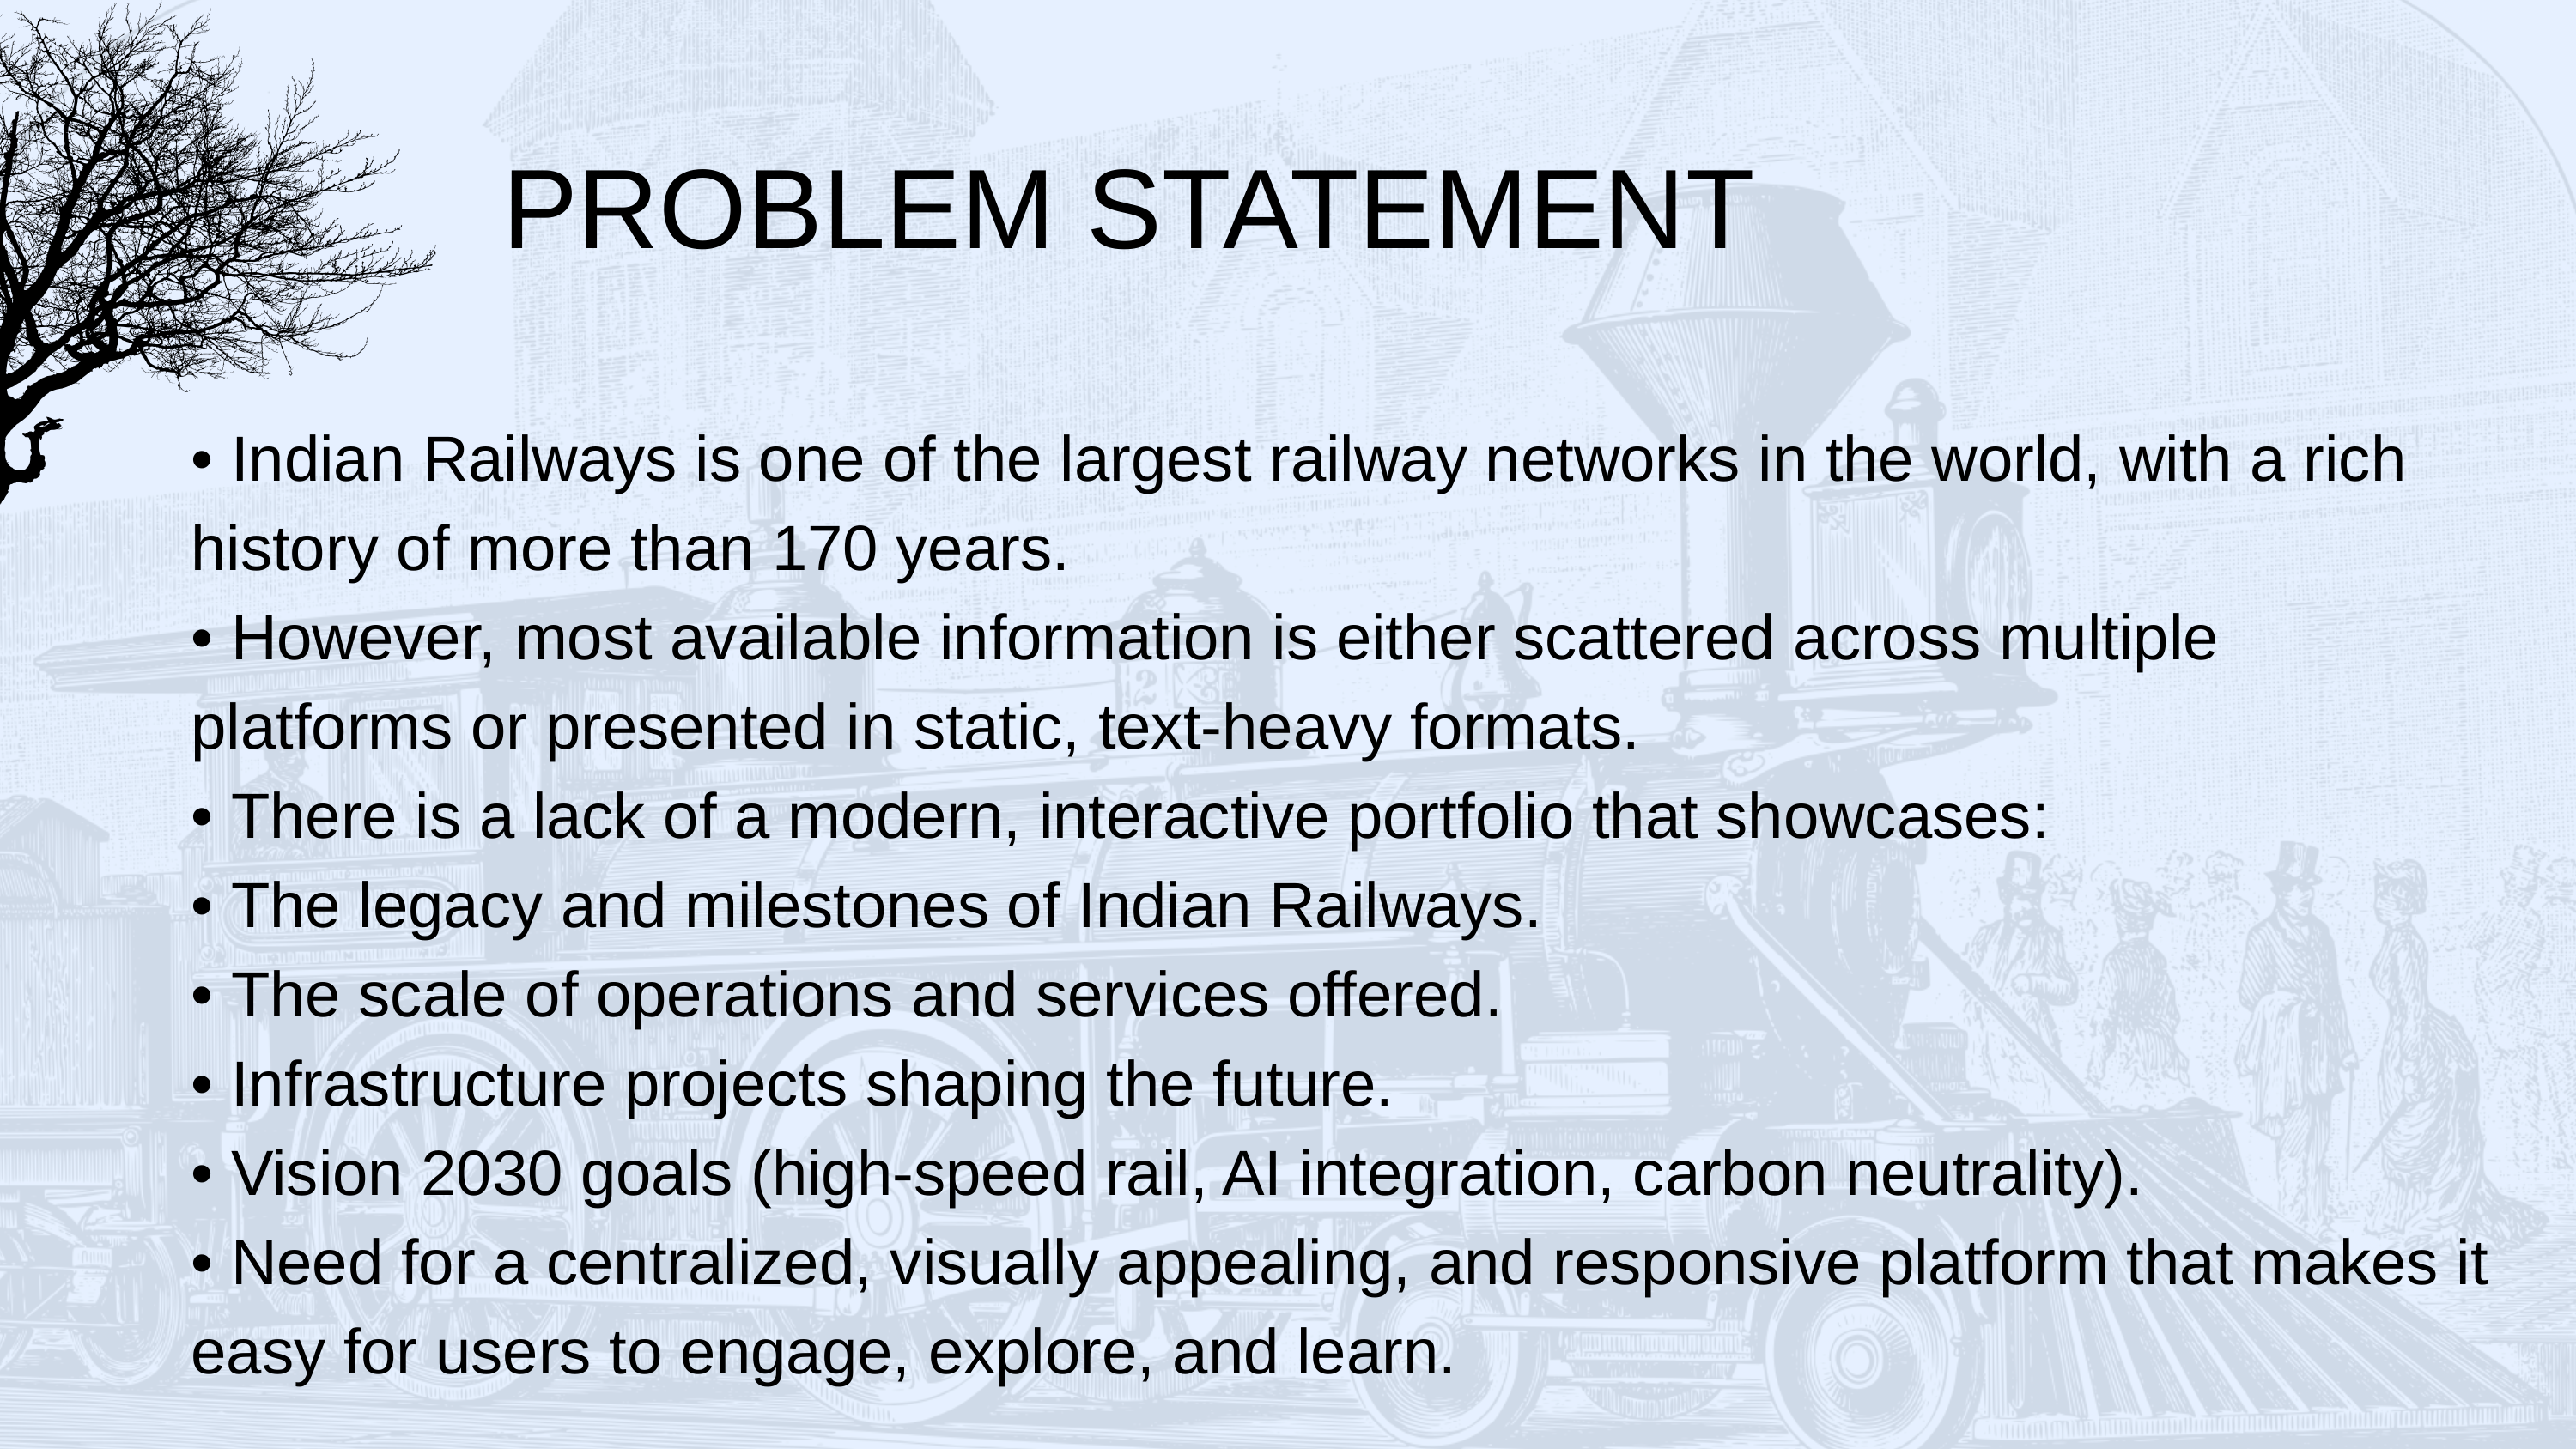

PROBLEM STATEMENT
• Indian Railways is one of the largest railway networks in the world, with a rich history of more than 170 years.
• However, most available information is either scattered across multiple platforms or presented in static, text-heavy formats.
• There is a lack of a modern, interactive portfolio that showcases:
• The legacy and milestones of Indian Railways.
• The scale of operations and services offered.
• Infrastructure projects shaping the future.
• Vision 2030 goals (high-speed rail, AI integration, carbon neutrality).
• Need for a centralized, visually appealing, and responsive platform that makes it easy for users to engage, explore, and learn.